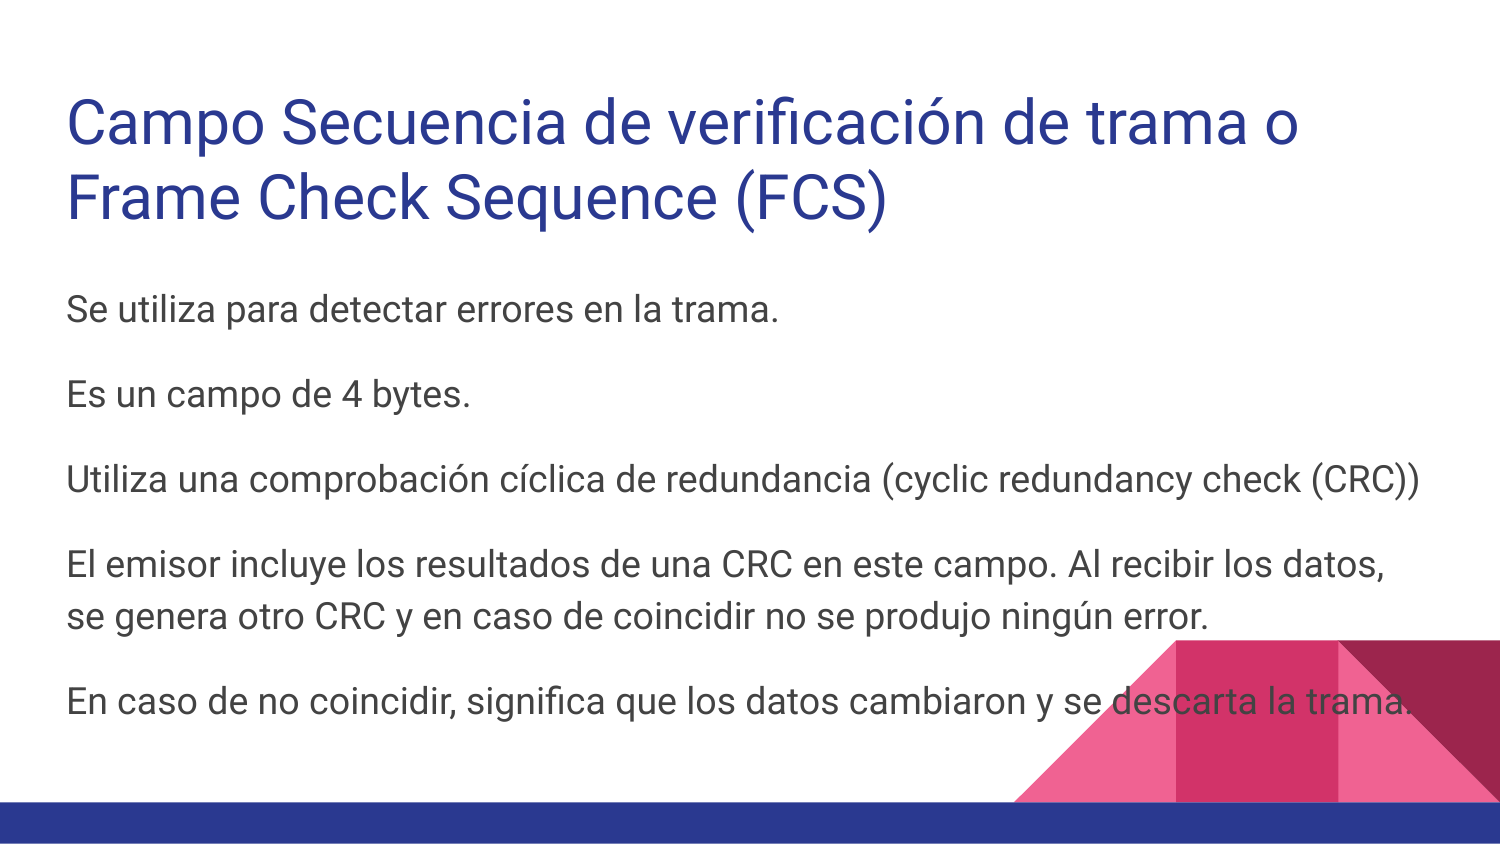

# Campo Secuencia de verificación de trama o Frame Check Sequence (FCS)
Se utiliza para detectar errores en la trama.
Es un campo de 4 bytes.
Utiliza una comprobación cíclica de redundancia (cyclic redundancy check (CRC))
El emisor incluye los resultados de una CRC en este campo. Al recibir los datos, se genera otro CRC y en caso de coincidir no se produjo ningún error.
En caso de no coincidir, significa que los datos cambiaron y se descarta la trama.